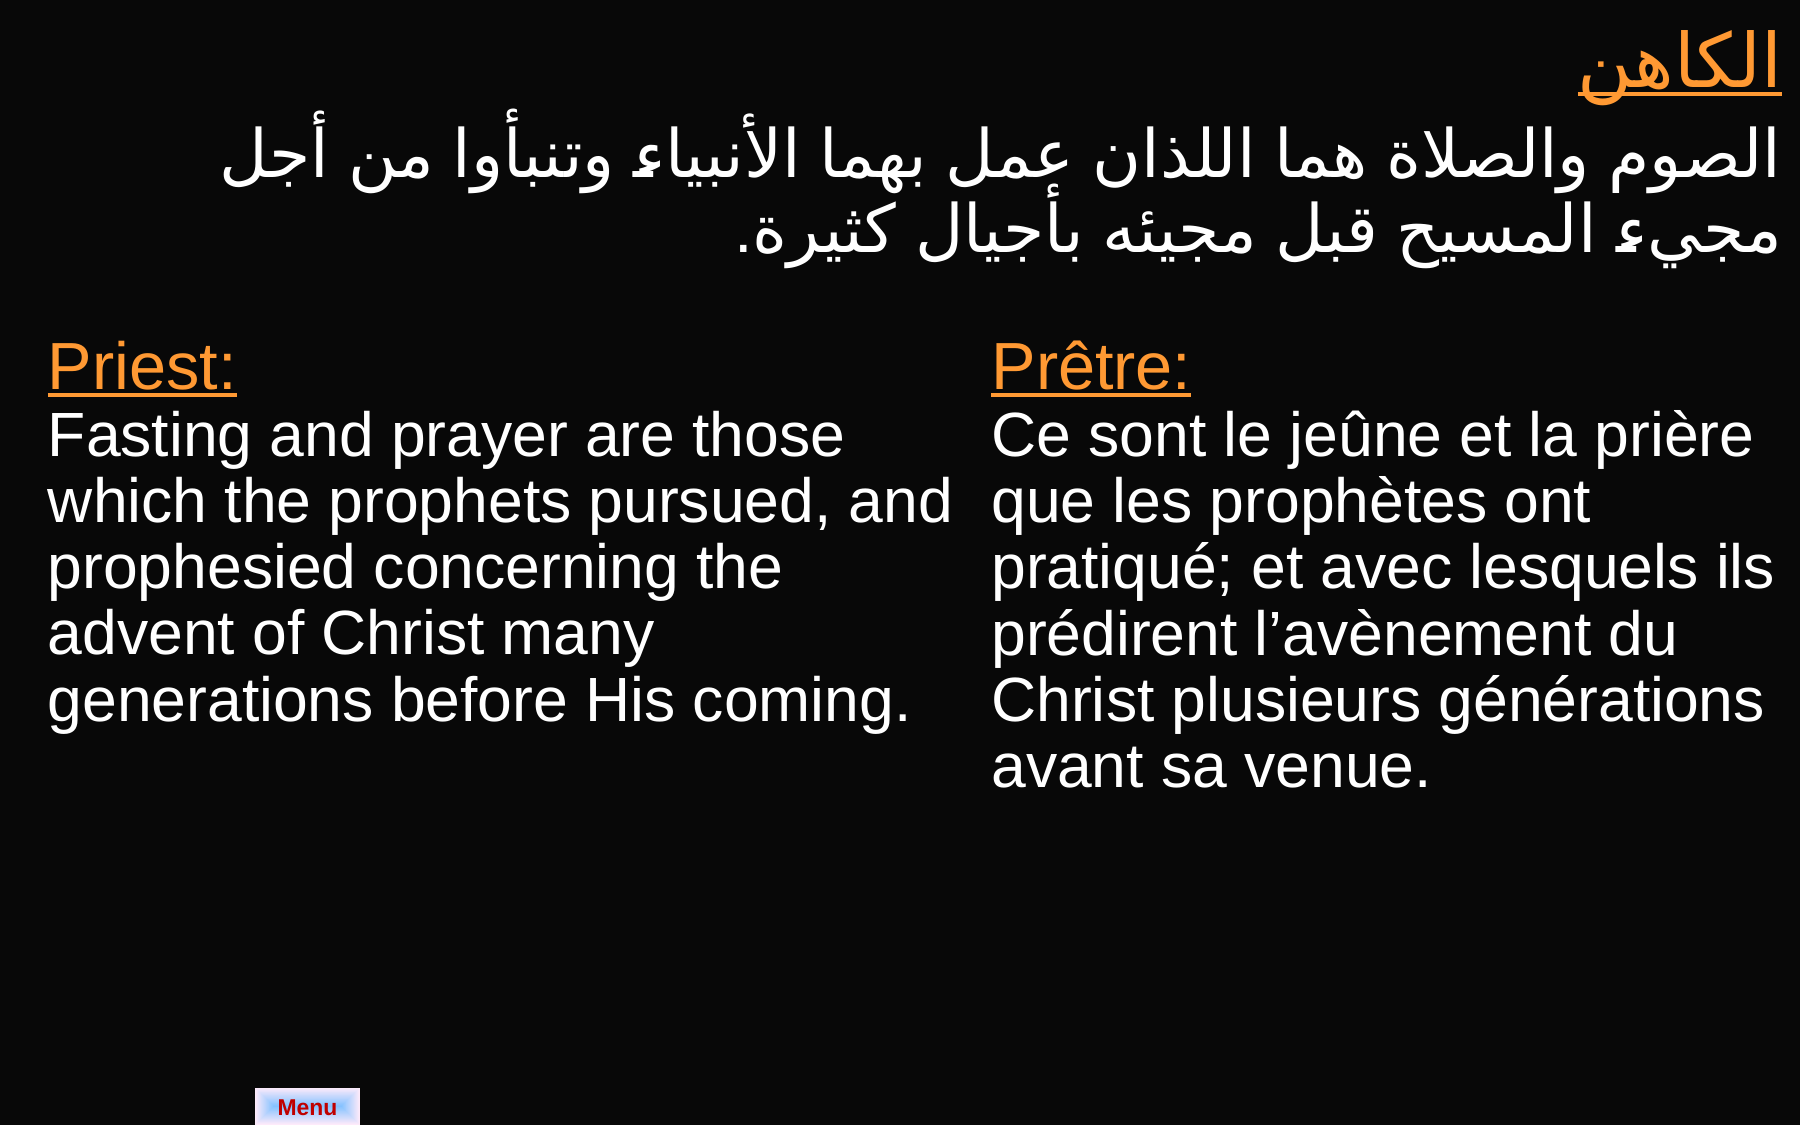

| الكاهن الصوم والصلاة هما اللذان عمل بهما الأنبياء وتنبأوا من أجل مجيء المسيح قبل مجيئه بأجيال كثيرة. |  |
| --- | --- |
| Priest: Fasting and prayer are those which the prophets pursued, and prophesied concerning the advent of Christ many generations before His coming. | Prêtre: Ce sont le jeûne et la prière que les prophètes ont pratiqué; et avec lesquels ils prédirent l’avènement du Christ plusieurs générations avant sa venue. |

Menu